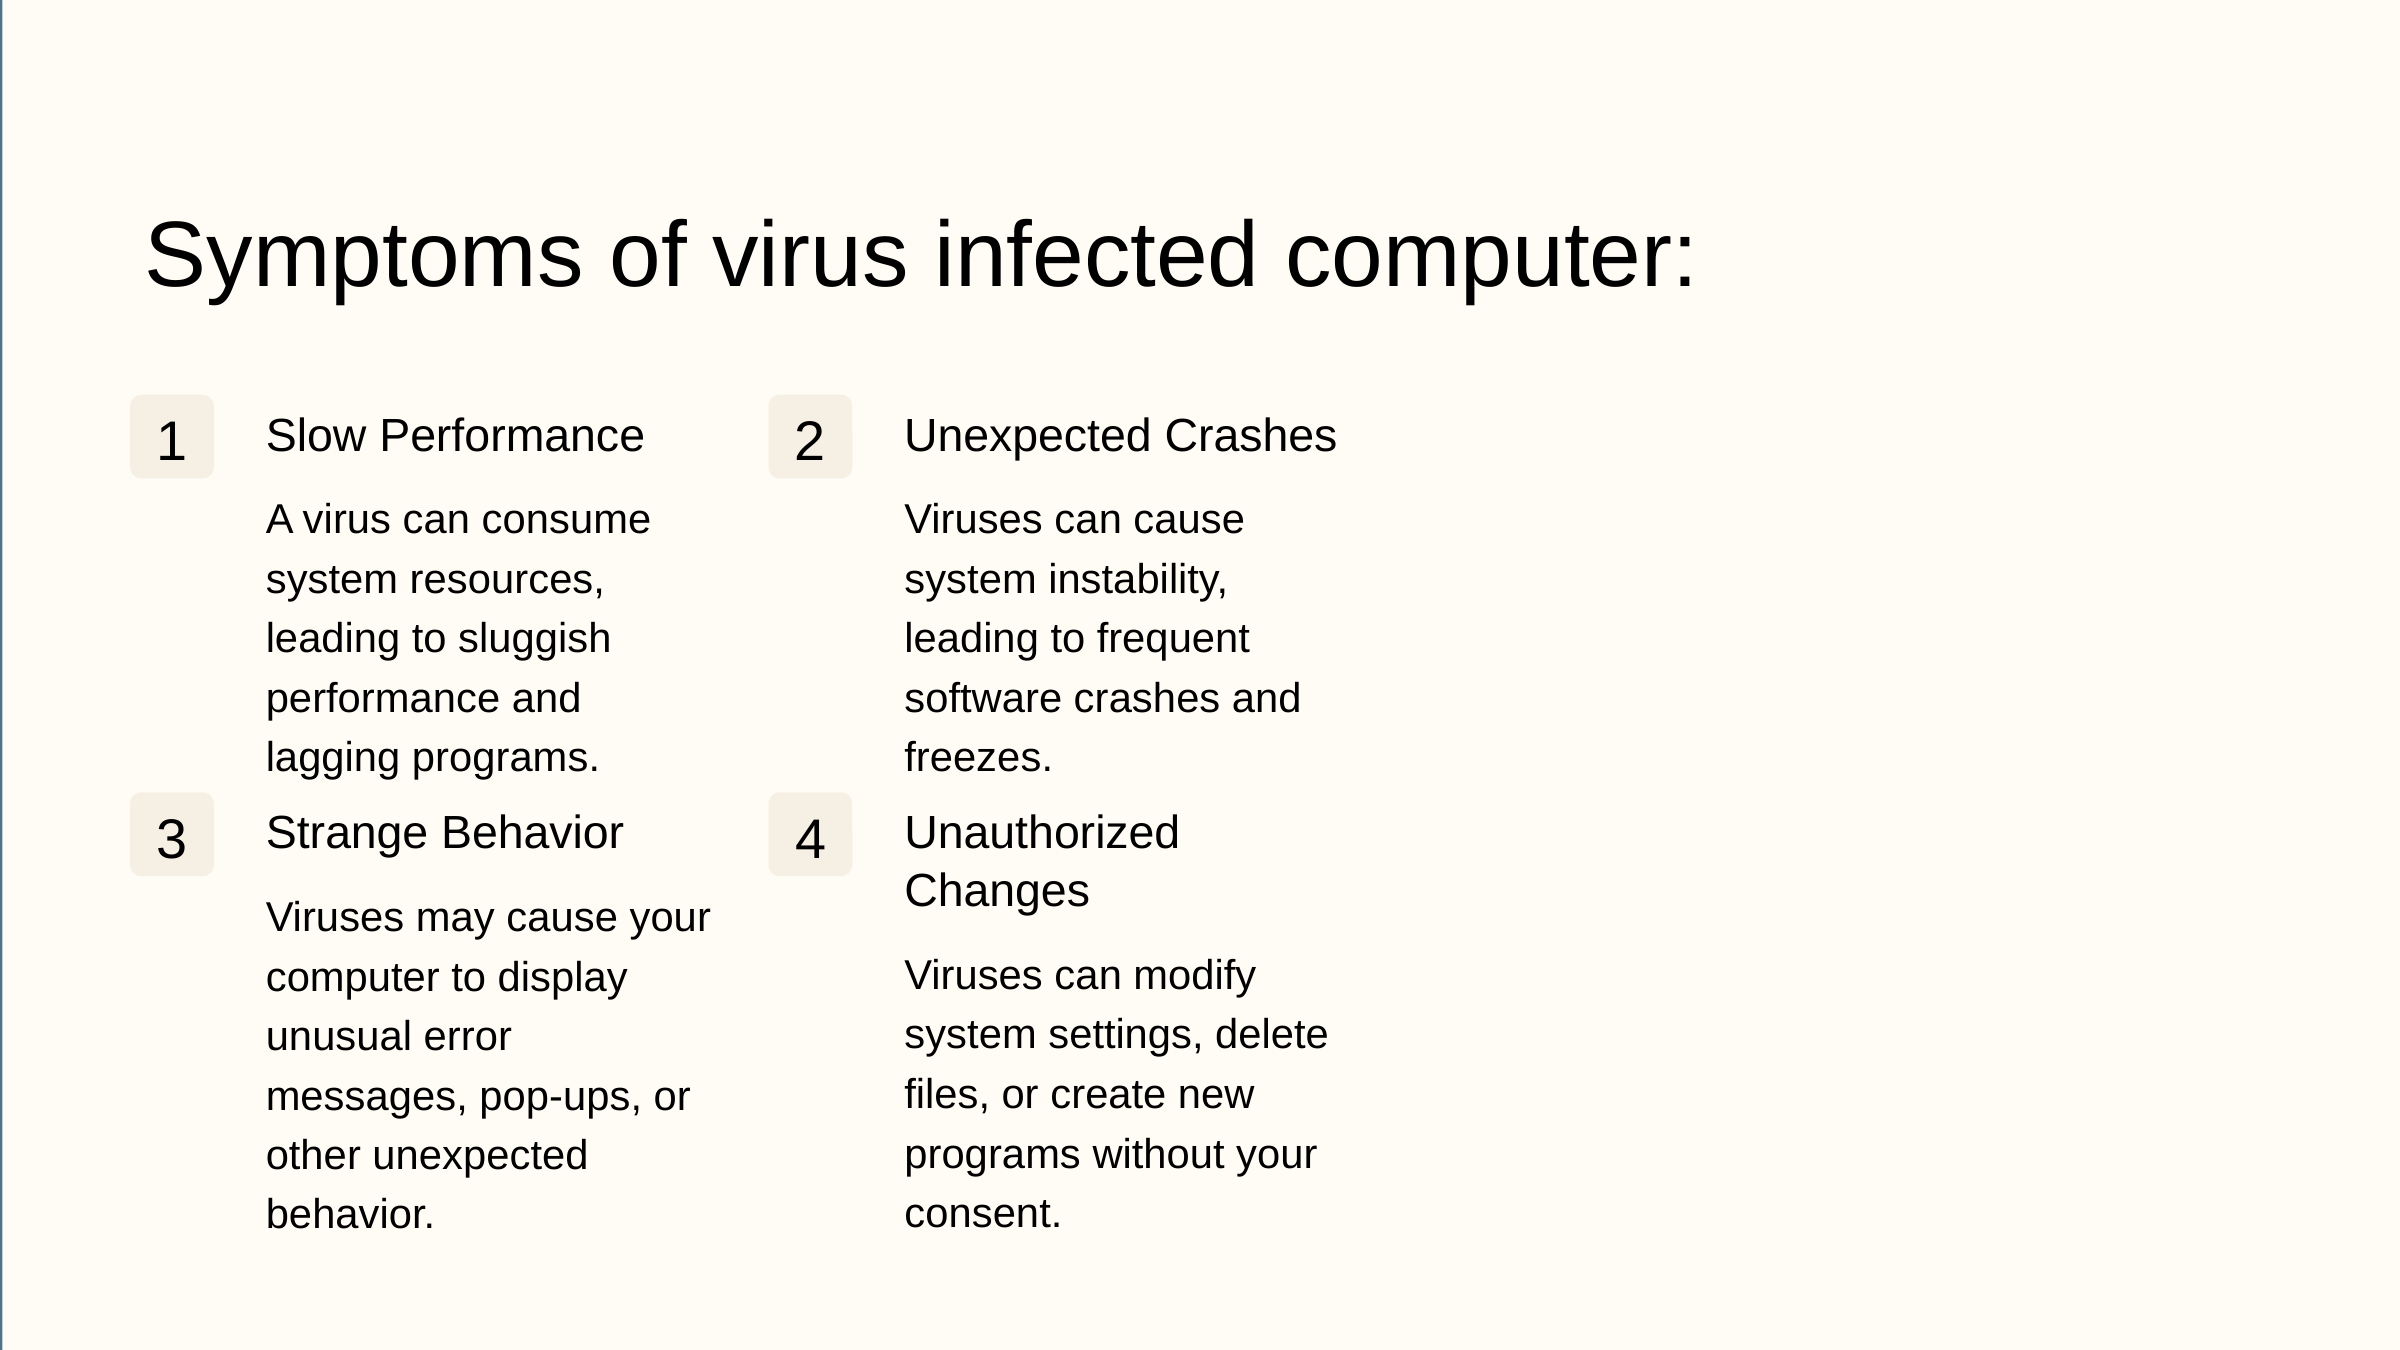

Symptoms of virus infected computer:

Slow Performance

Unexpected Crashes
1
2
A virus can consume system resources, leading to sluggish performance and lagging programs.
Viruses can cause system instability, leading to frequent software crashes and freezes.

Strange Behavior

Unauthorized Changes
3
4
Viruses may cause your computer to display unusual error messages, pop-ups, or other unexpected behavior.
Viruses can modify system settings, delete files, or create new programs without your consent.